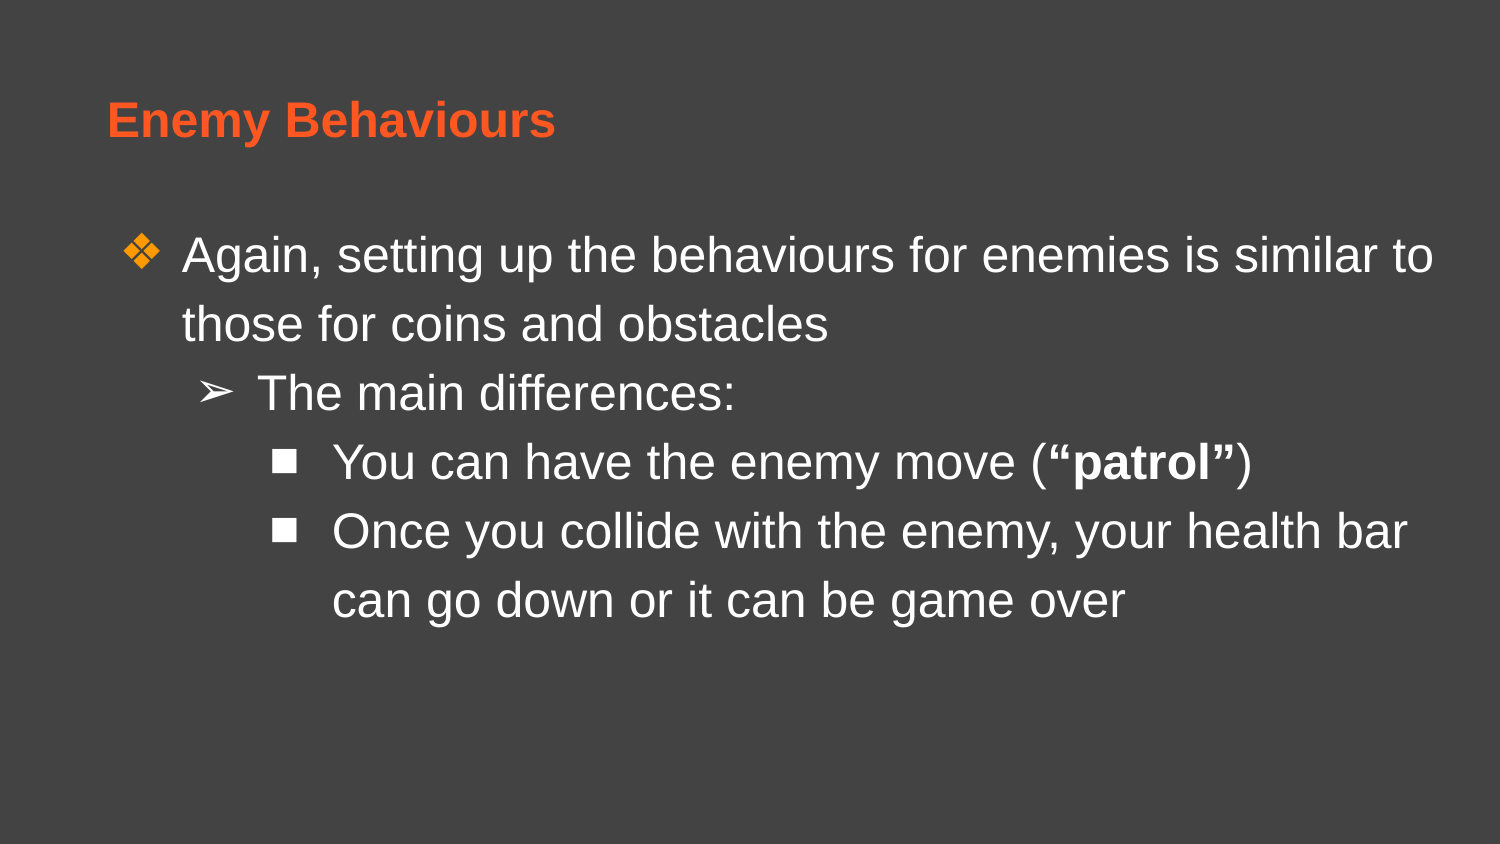

# Enemy Behaviours
Again, setting up the behaviours for enemies is similar to those for coins and obstacles
The main differences:
You can have the enemy move (“patrol”)
Once you collide with the enemy, your health bar can go down or it can be game over